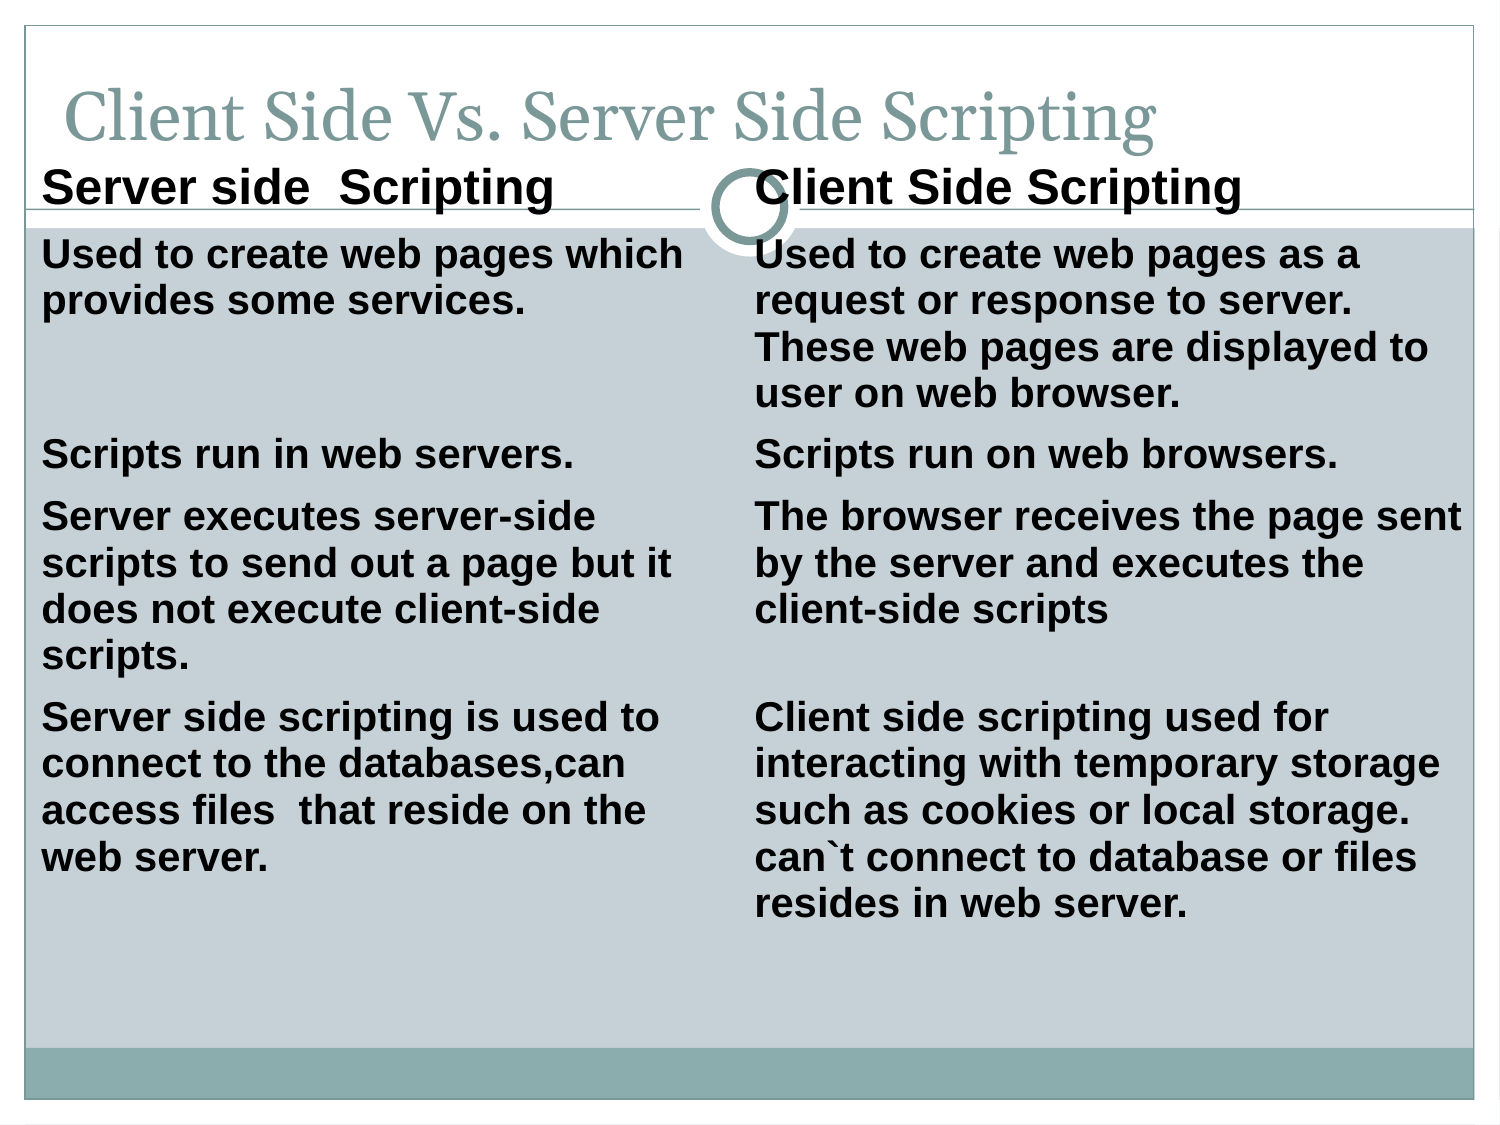

Client Side Vs. Server Side Scripting
| Server side Scripting | Client Side Scripting |
| --- | --- |
| Used to create web pages which provides some services. | Used to create web pages as a request or response to server. These web pages are displayed to user on web browser. |
| Scripts run in web servers. | Scripts run on web browsers. |
| Server executes server-side scripts to send out a page but it does not execute client-side scripts. | The browser receives the page sent by the server and executes the client-side scripts |
| Server side scripting is used to connect to the databases,can access files that reside on the web server. | Client side scripting used for interacting with temporary storage such as cookies or local storage. can`t connect to database or files resides in web server. |